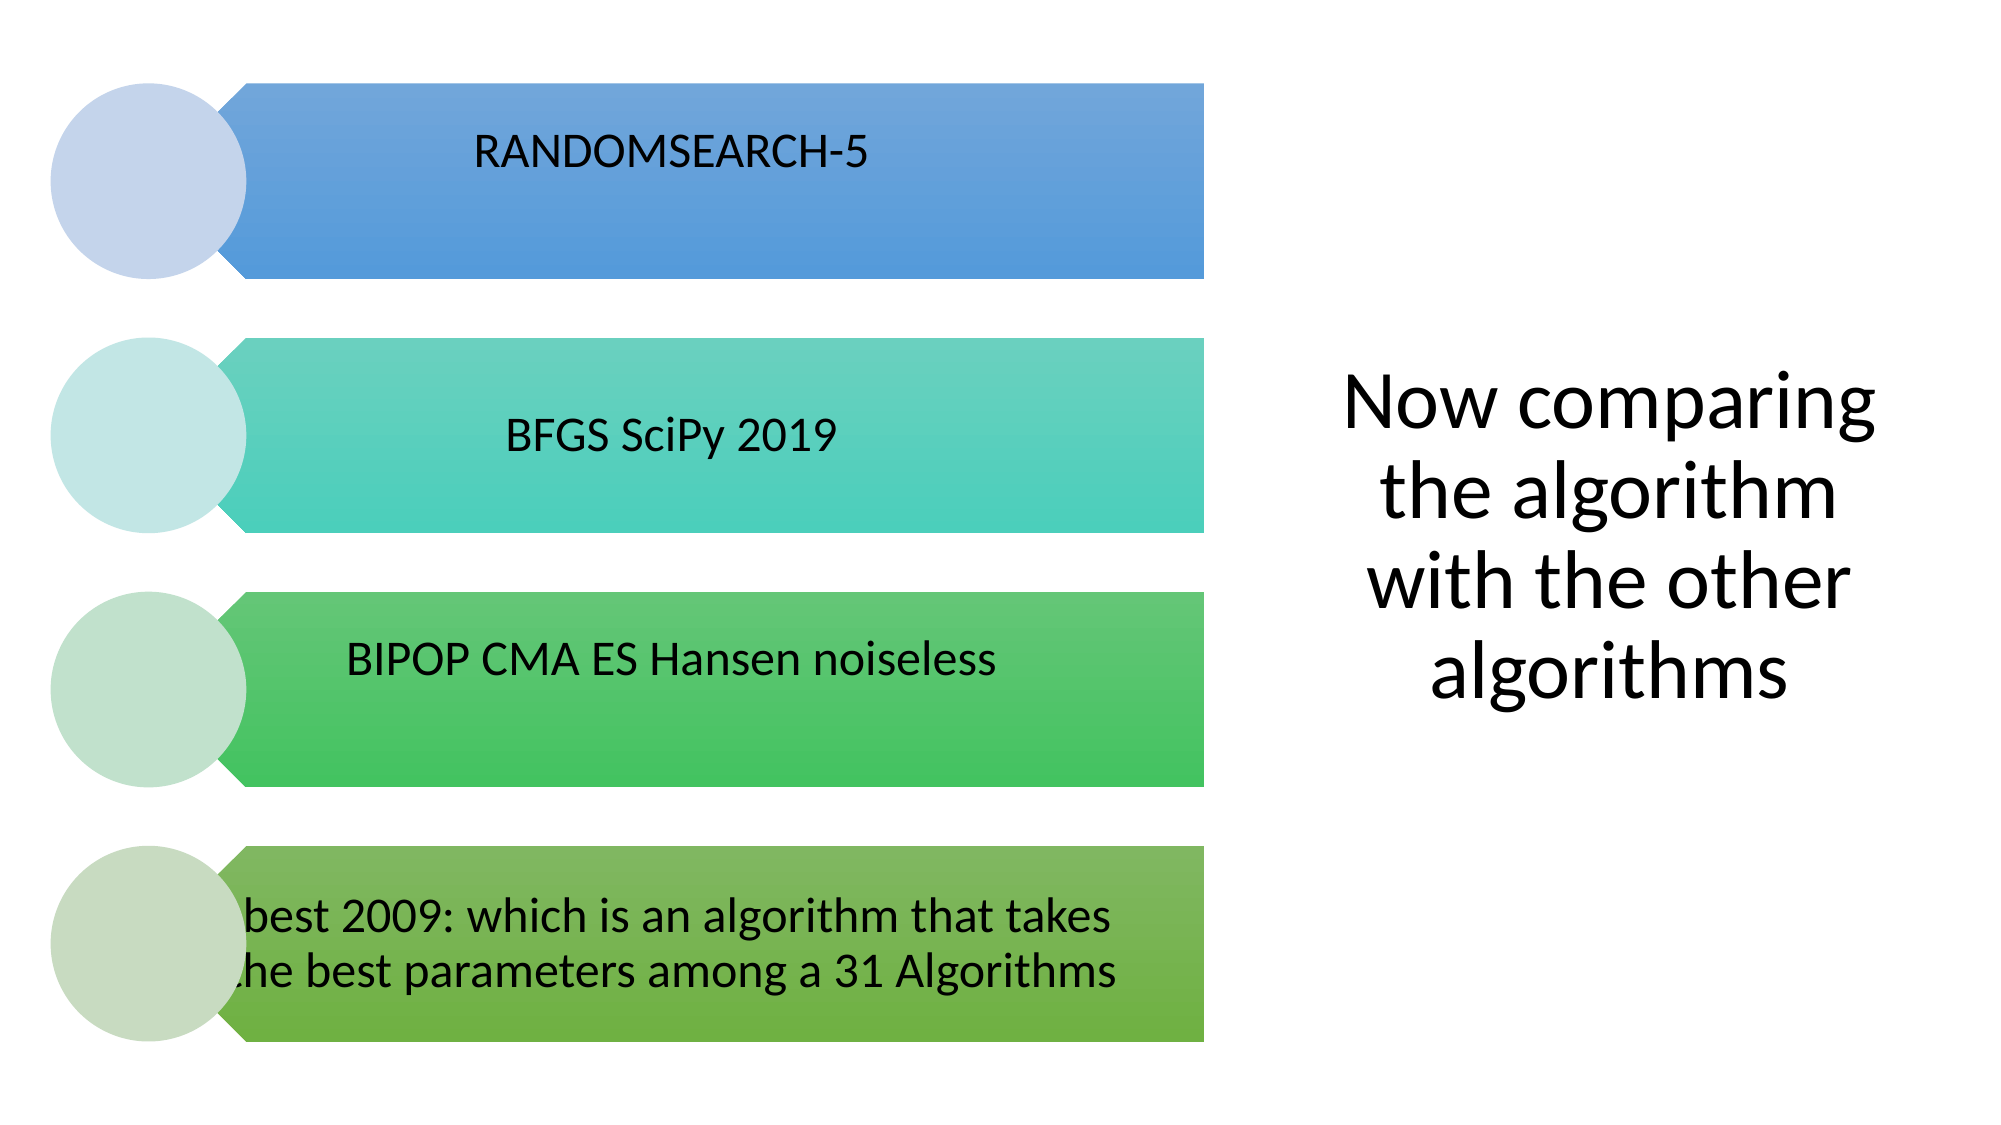

RANDOMSEARCH-5
BFGS SciPy 2019
BIPOP CMA ES Hansen noiseless
 best 2009: which is an algorithm that takes the best parameters among a 31 Algorithms
# Now comparing the algorithm with the other algorithms